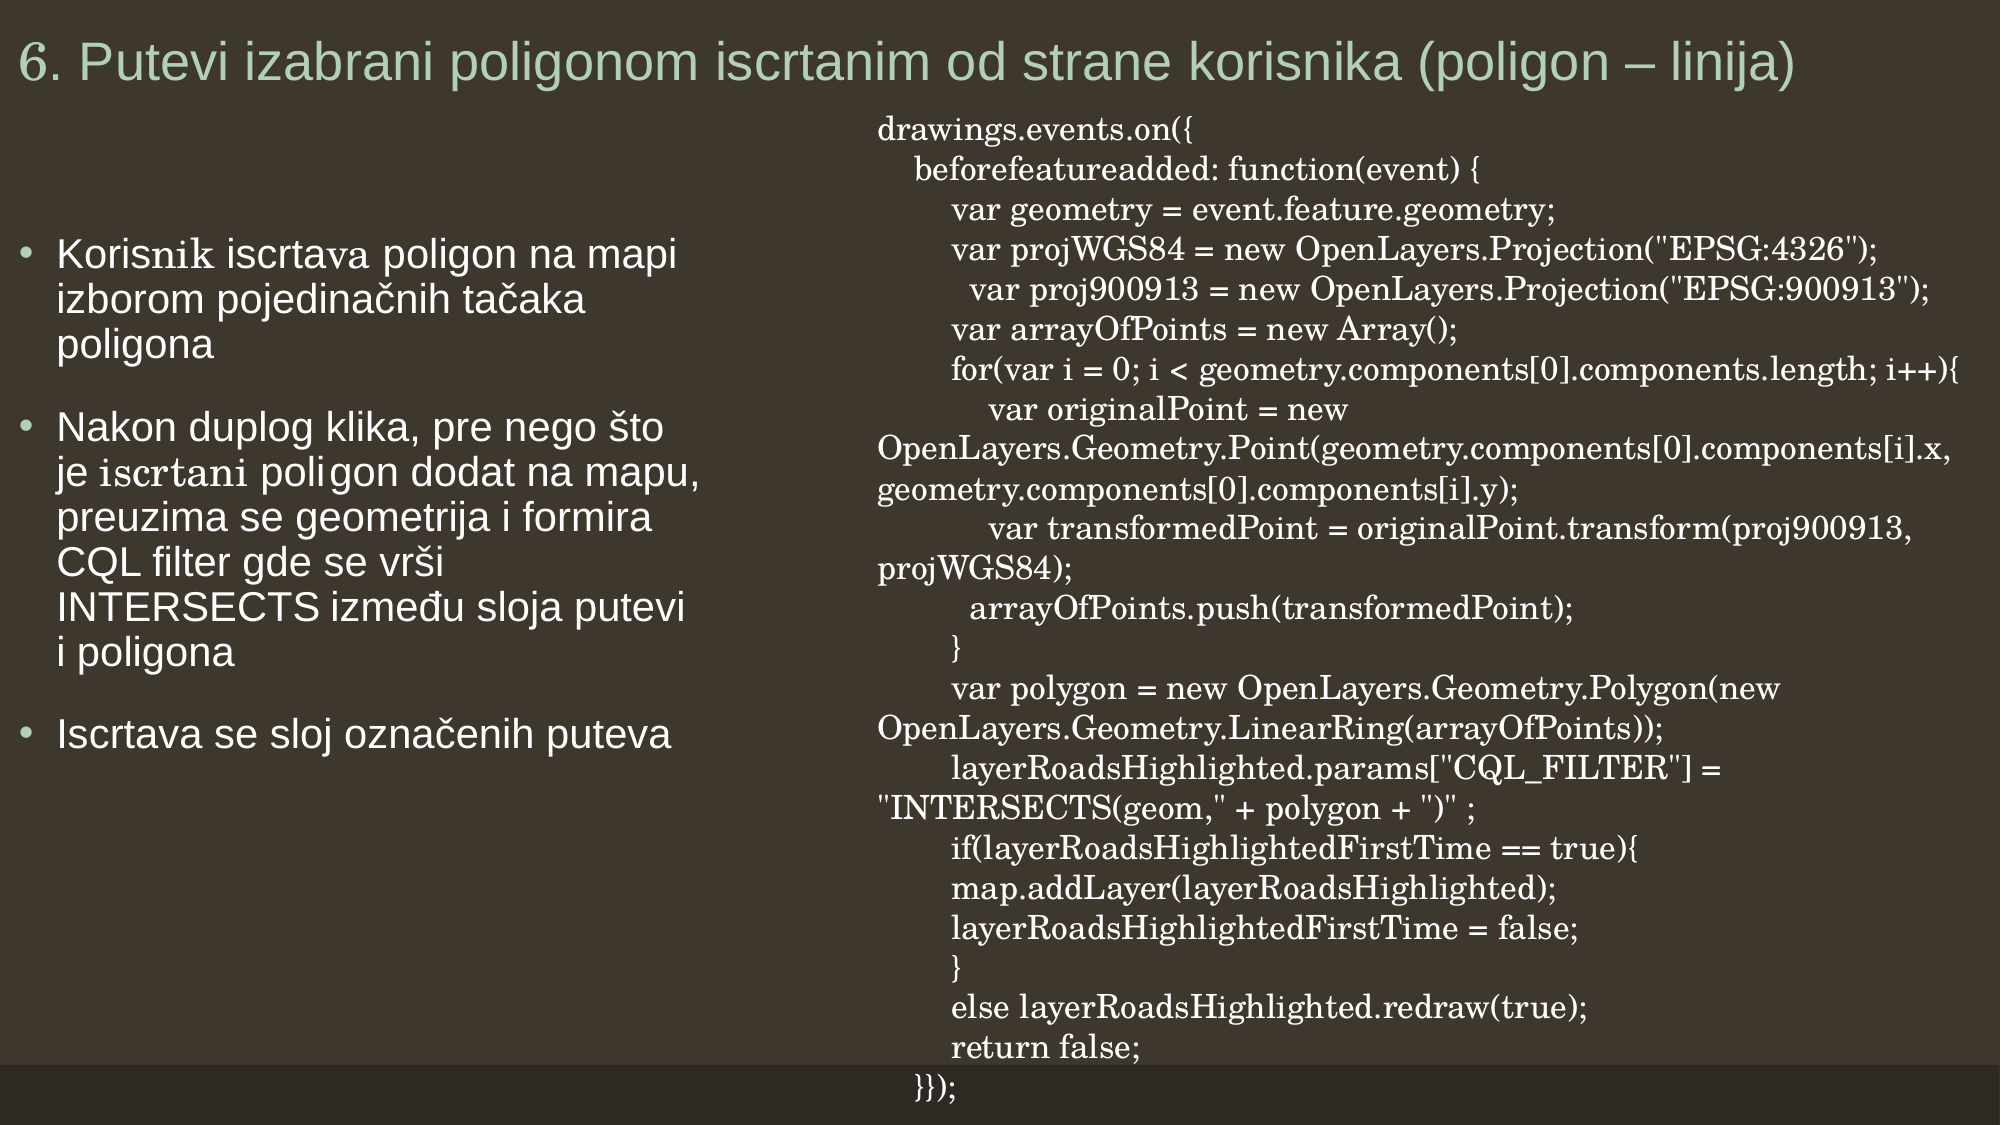

# 6. Putevi izabrani poligonom iscrtanim od strane korisnika (poligon – linija)
drawings.events.on({
    beforefeatureadded: function(event) {
        var geometry = event.feature.geometry;
        var projWGS84 = new OpenLayers.Projection("EPSG:4326");
          var proj900913 = new OpenLayers.Projection("EPSG:900913");
        var arrayOfPoints = new Array();
        for(var i = 0; i < geometry.components[0].components.length; i++){
            var originalPoint = new OpenLayers.Geometry.Point(geometry.components[0].components[i].x, geometry.components[0].components[i].y);
            var transformedPoint = originalPoint.transform(proj900913, projWGS84);
          arrayOfPoints.push(transformedPoint);
        }
        var polygon = new OpenLayers.Geometry.Polygon(new OpenLayers.Geometry.LinearRing(arrayOfPoints));
        layerRoadsHighlighted.params["CQL_FILTER"] =  "INTERSECTS(geom," + polygon + ")" ;
        if(layerRoadsHighlightedFirstTime == true){
        map.addLayer(layerRoadsHighlighted);
        layerRoadsHighlightedFirstTime = false;
        }
        else layerRoadsHighlighted.redraw(true);
        return false;
    }});
Korisnik iscrtava poligon na mapi izborom pojedinačnih tačaka poligona
Nakon duplog klika, pre nego što je iscrtani poligon dodat na mapu, preuzima se geometrija i formira CQL filter gde se vrši INTERSECTS između sloja putevi i poligona
Iscrtava se sloj označenih puteva